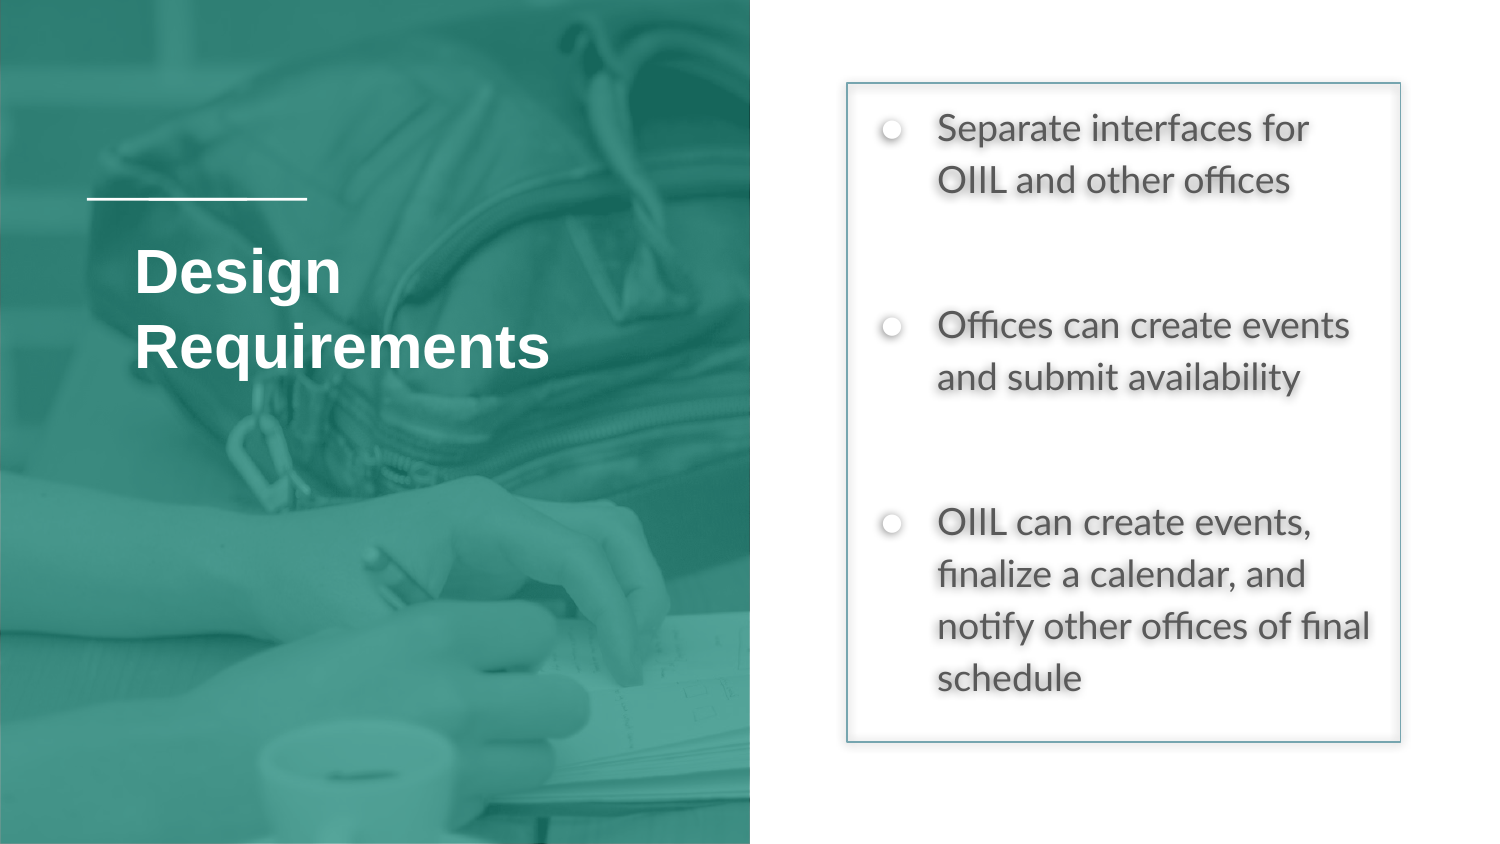

Separate interfaces for OIIL and other offices

Offices can create events and submit availability

OIIL can create events, finalize a calendar, and notify other offices of final schedule
# Design Requirements